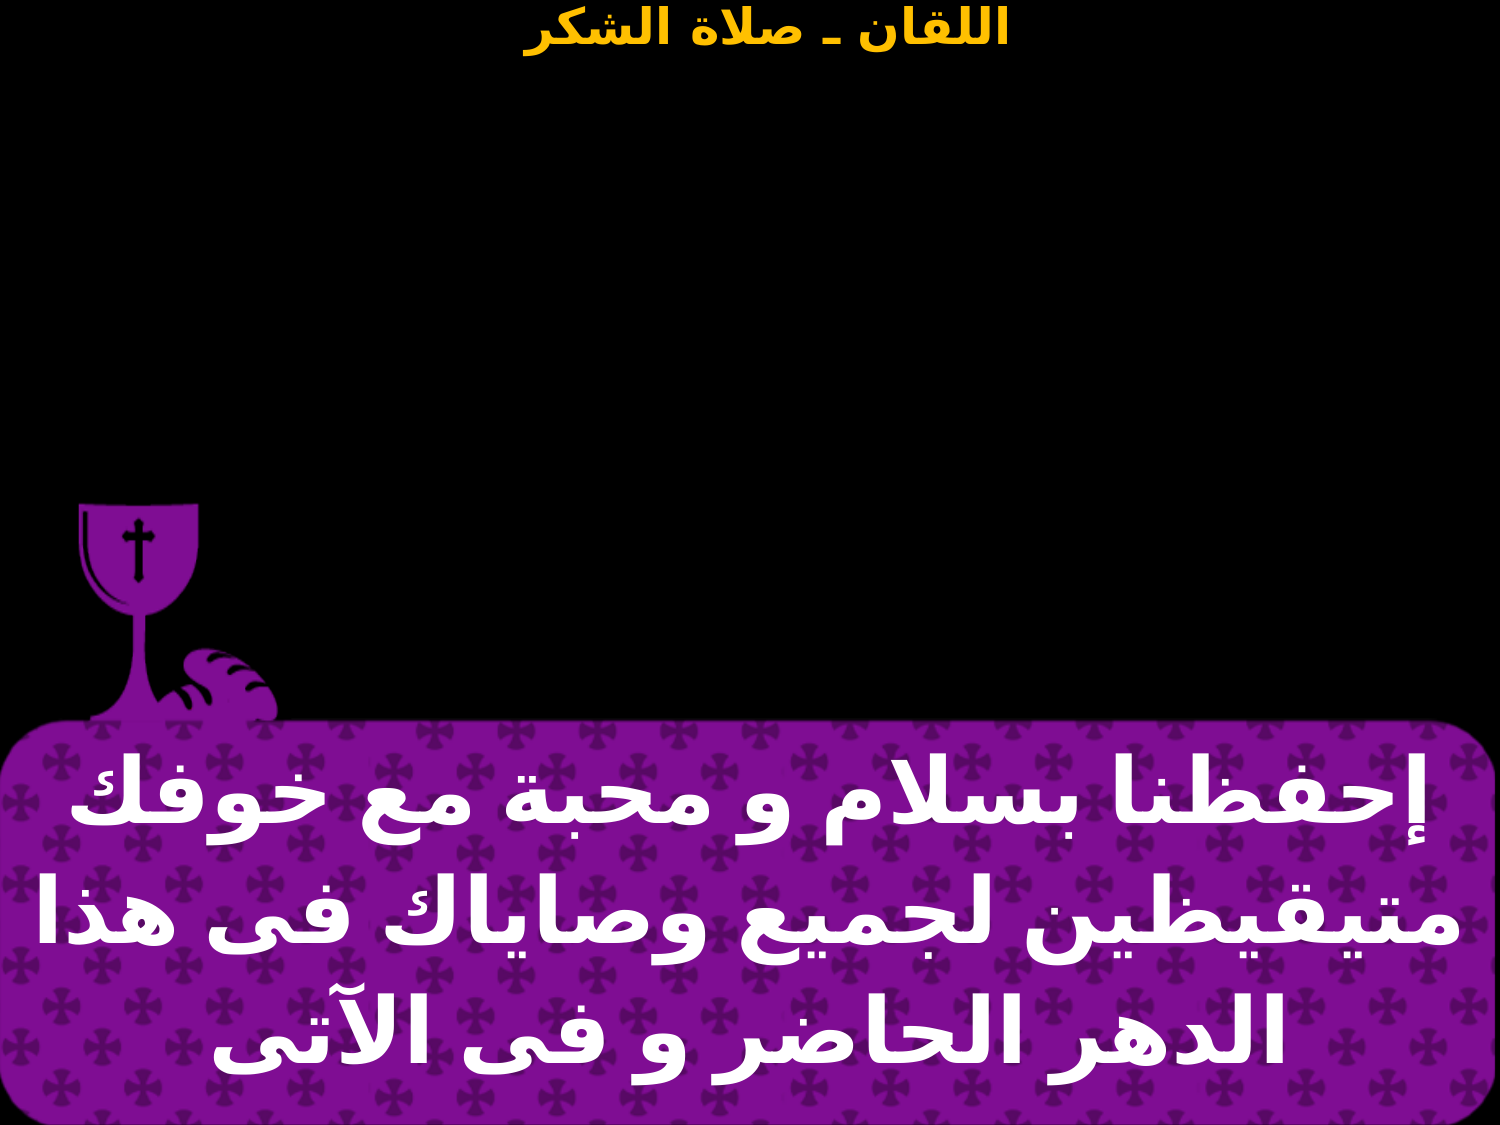

| إحفظنا بسلام و محبة مع خوفك متيقيظين لجميع وصاياك فى هذا الدهر الحاضر و فى الآتى |
| --- |